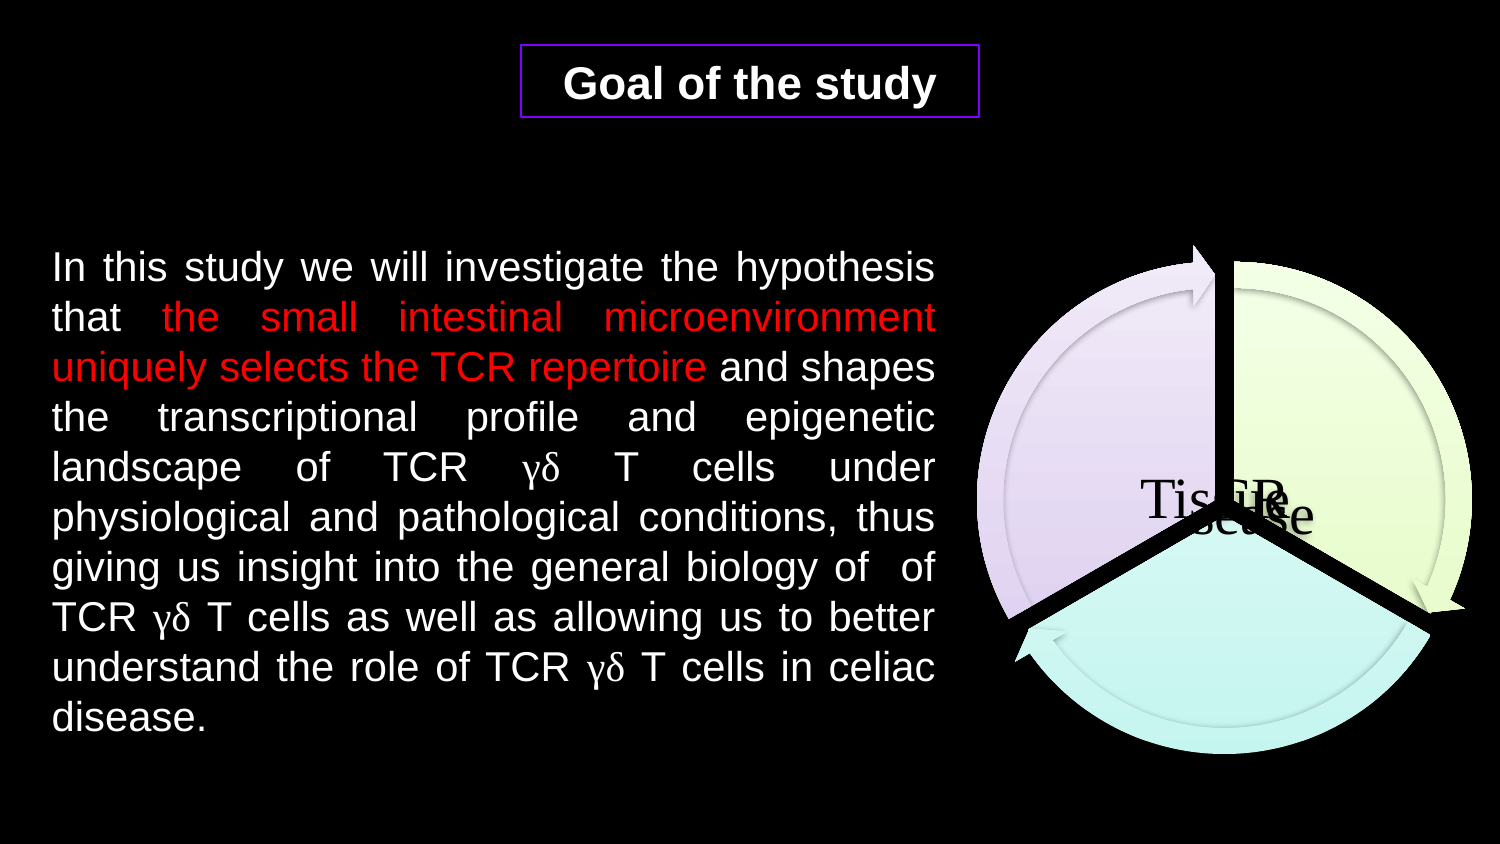

# Goal of the study
In this study we will investigate the hypothesis that the small intestinal microenvironment uniquely selects the TCR repertoire and shapes the transcriptional profile and epigenetic landscape of TCR γδ T cells under physiological and pathological conditions, thus giving us insight into the general biology of  of TCR γδ T cells as well as allowing us to better understand the role of TCR γδ T cells in celiac disease.
TCR
Disease
Tissue